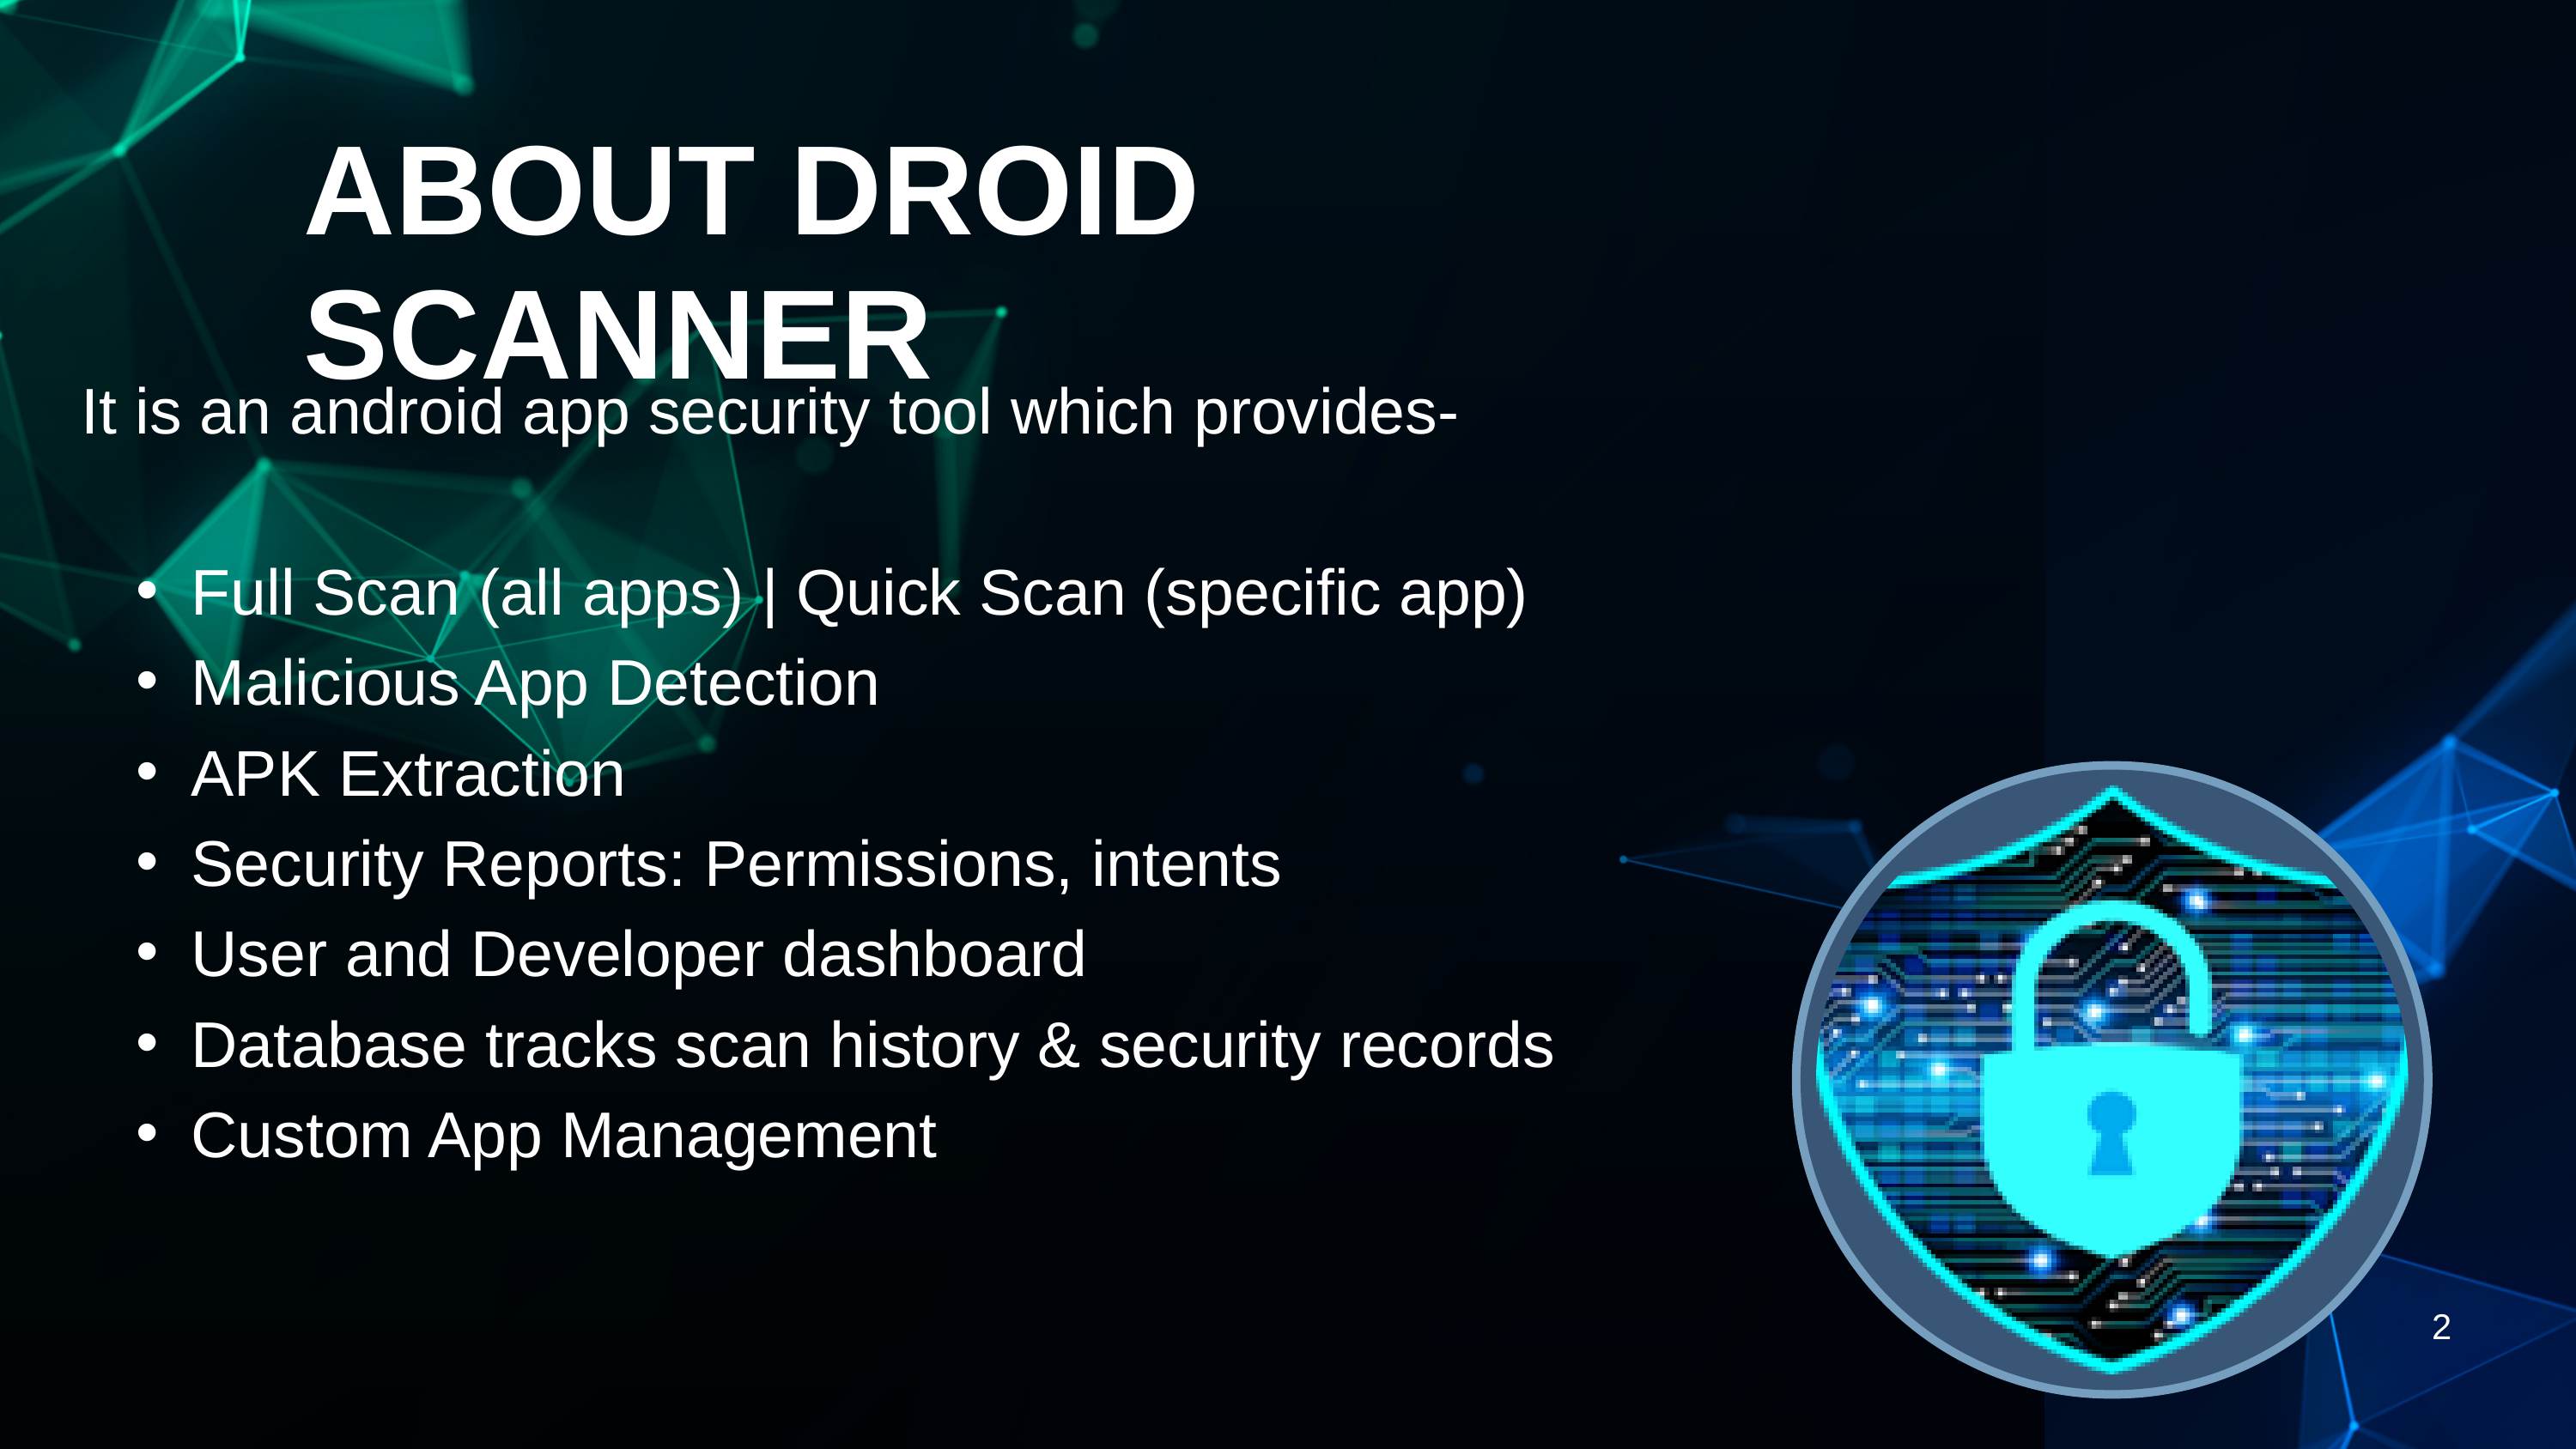

ABOUT DROID SCANNER
It is an android app security tool which provides-

Full Scan (all apps) | Quick Scan (specific app)
Malicious App Detection
APK Extraction
Security Reports: Permissions, intents
User and Developer dashboard
Database tracks scan history & security records
Custom App Management

2